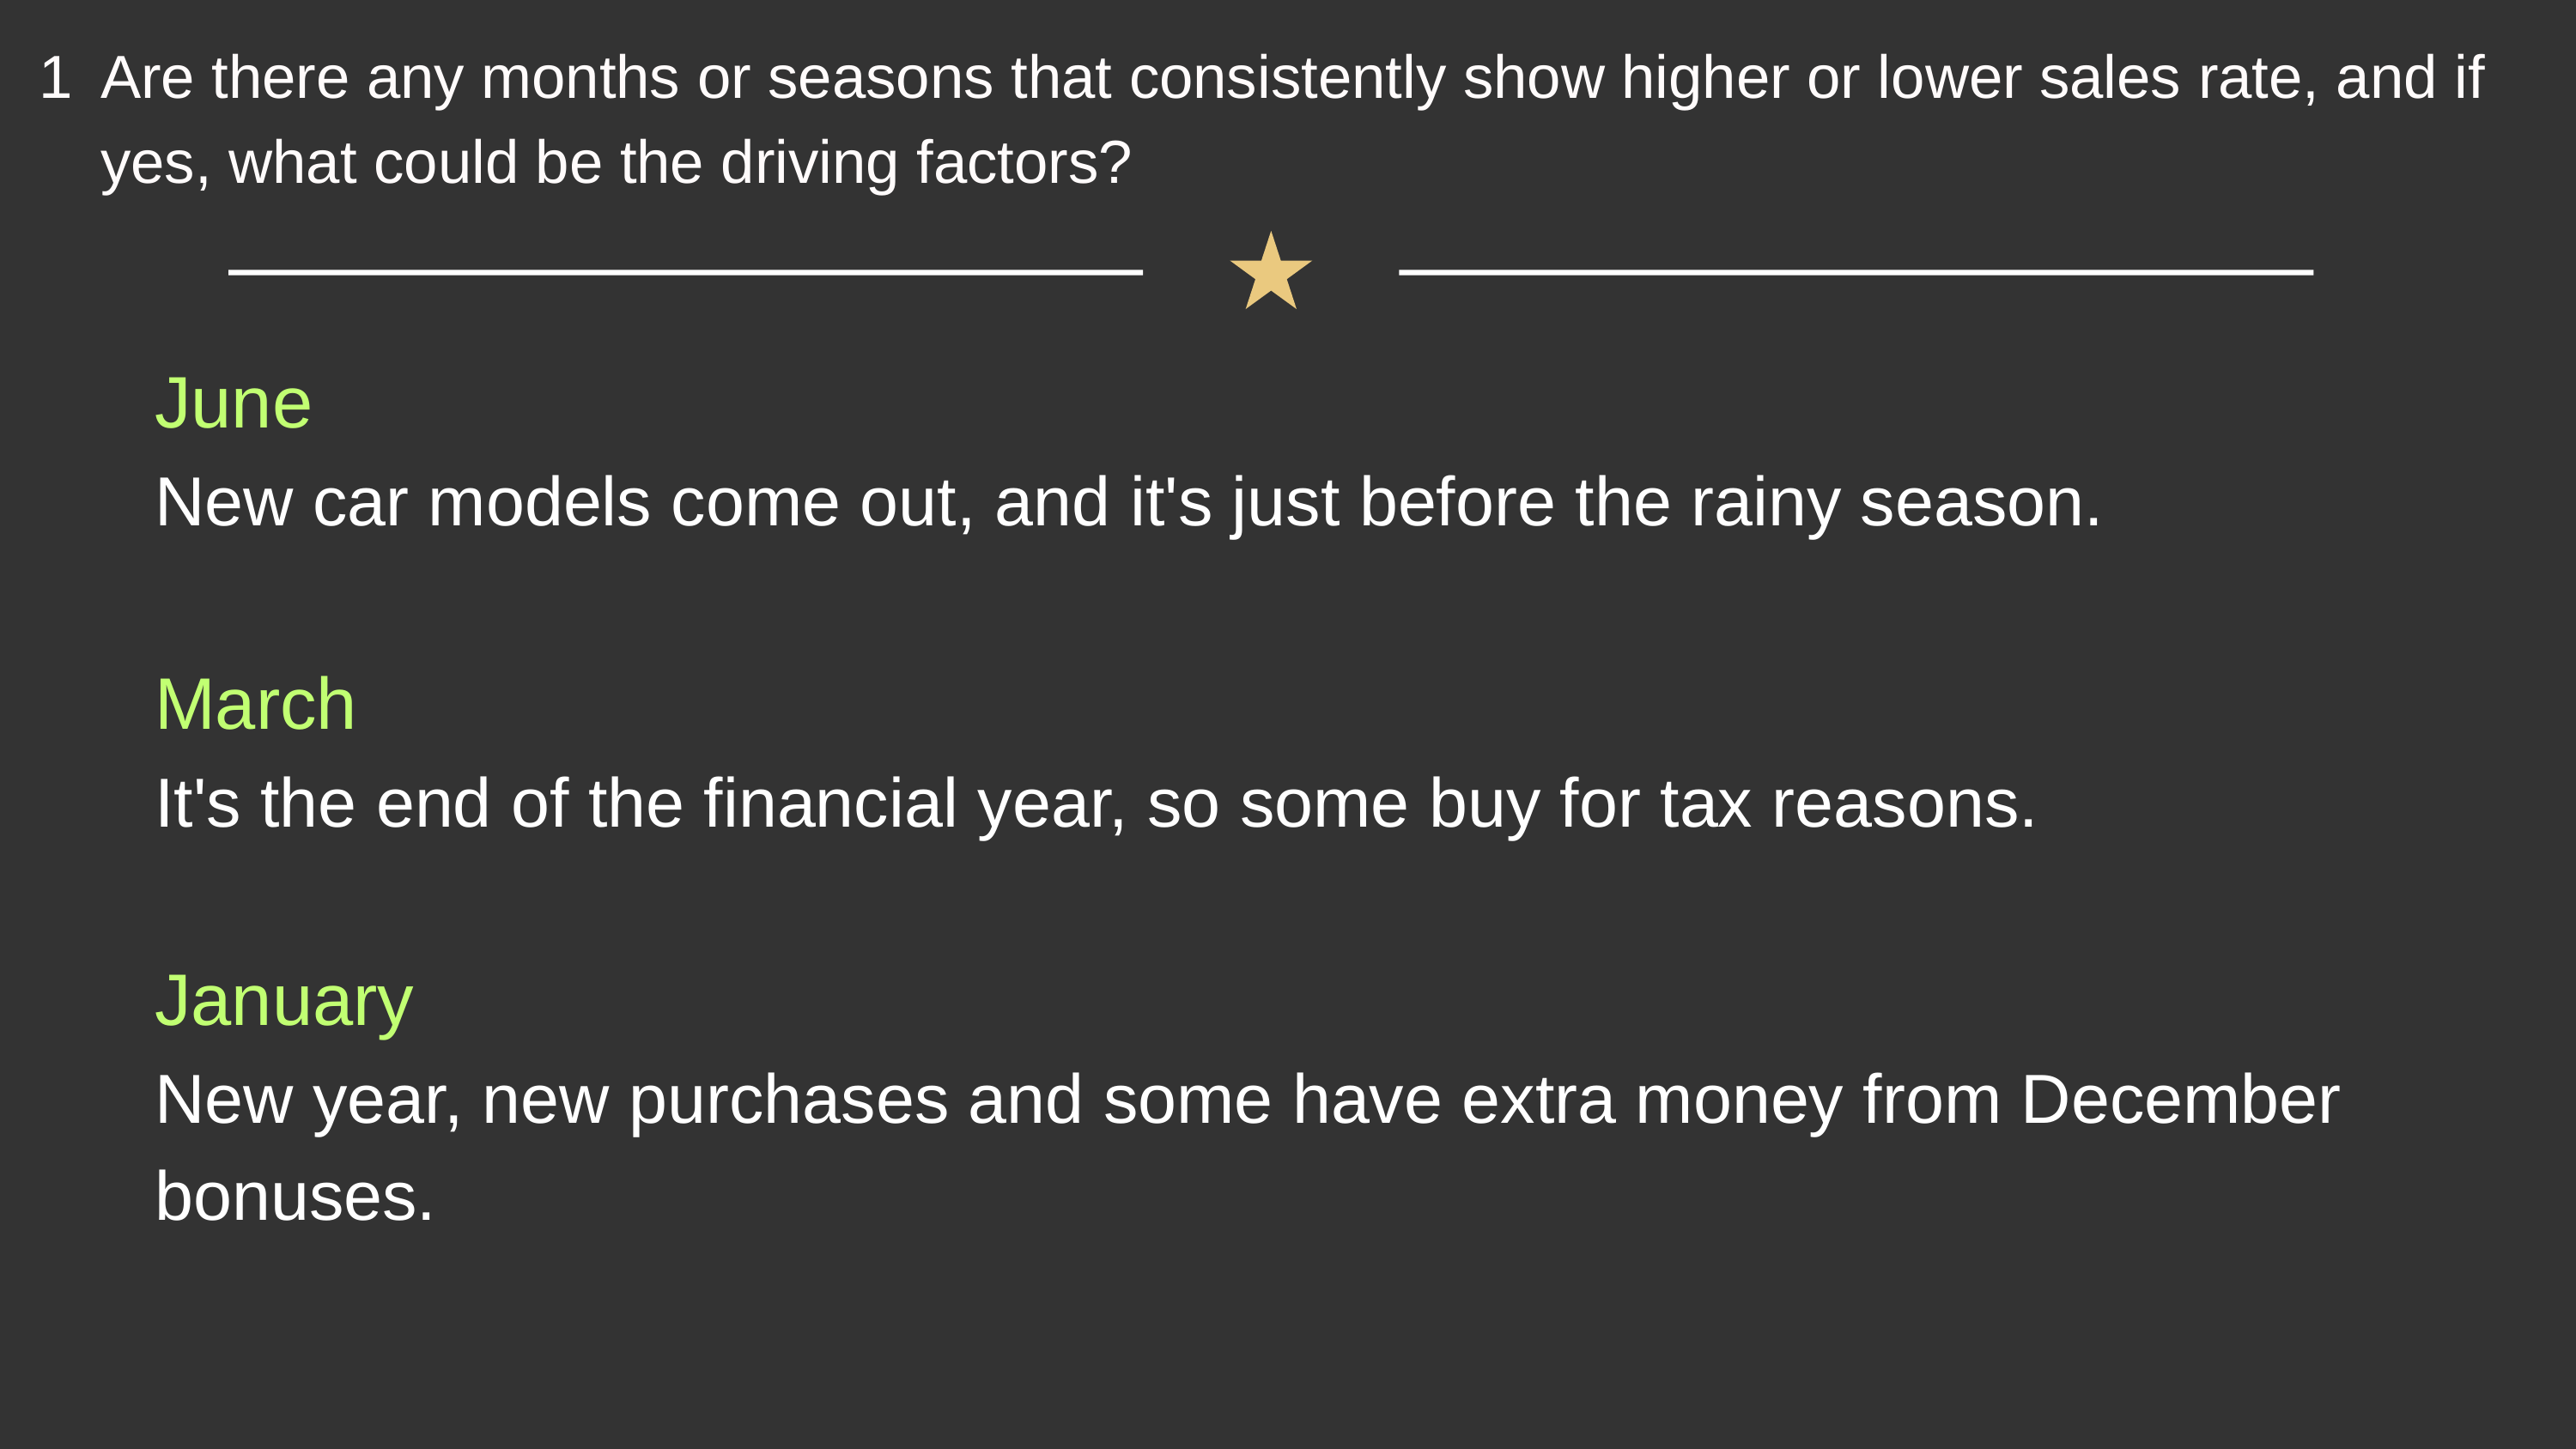

1
Are there any months or seasons that consistently show higher or lower sales rate, and if yes, what could be the driving factors?

June
New car models come out, and it's just before the rainy season.

March
It's the end of the financial year, so some buy for tax reasons.

January
New year, new purchases and some have extra money from December bonuses.